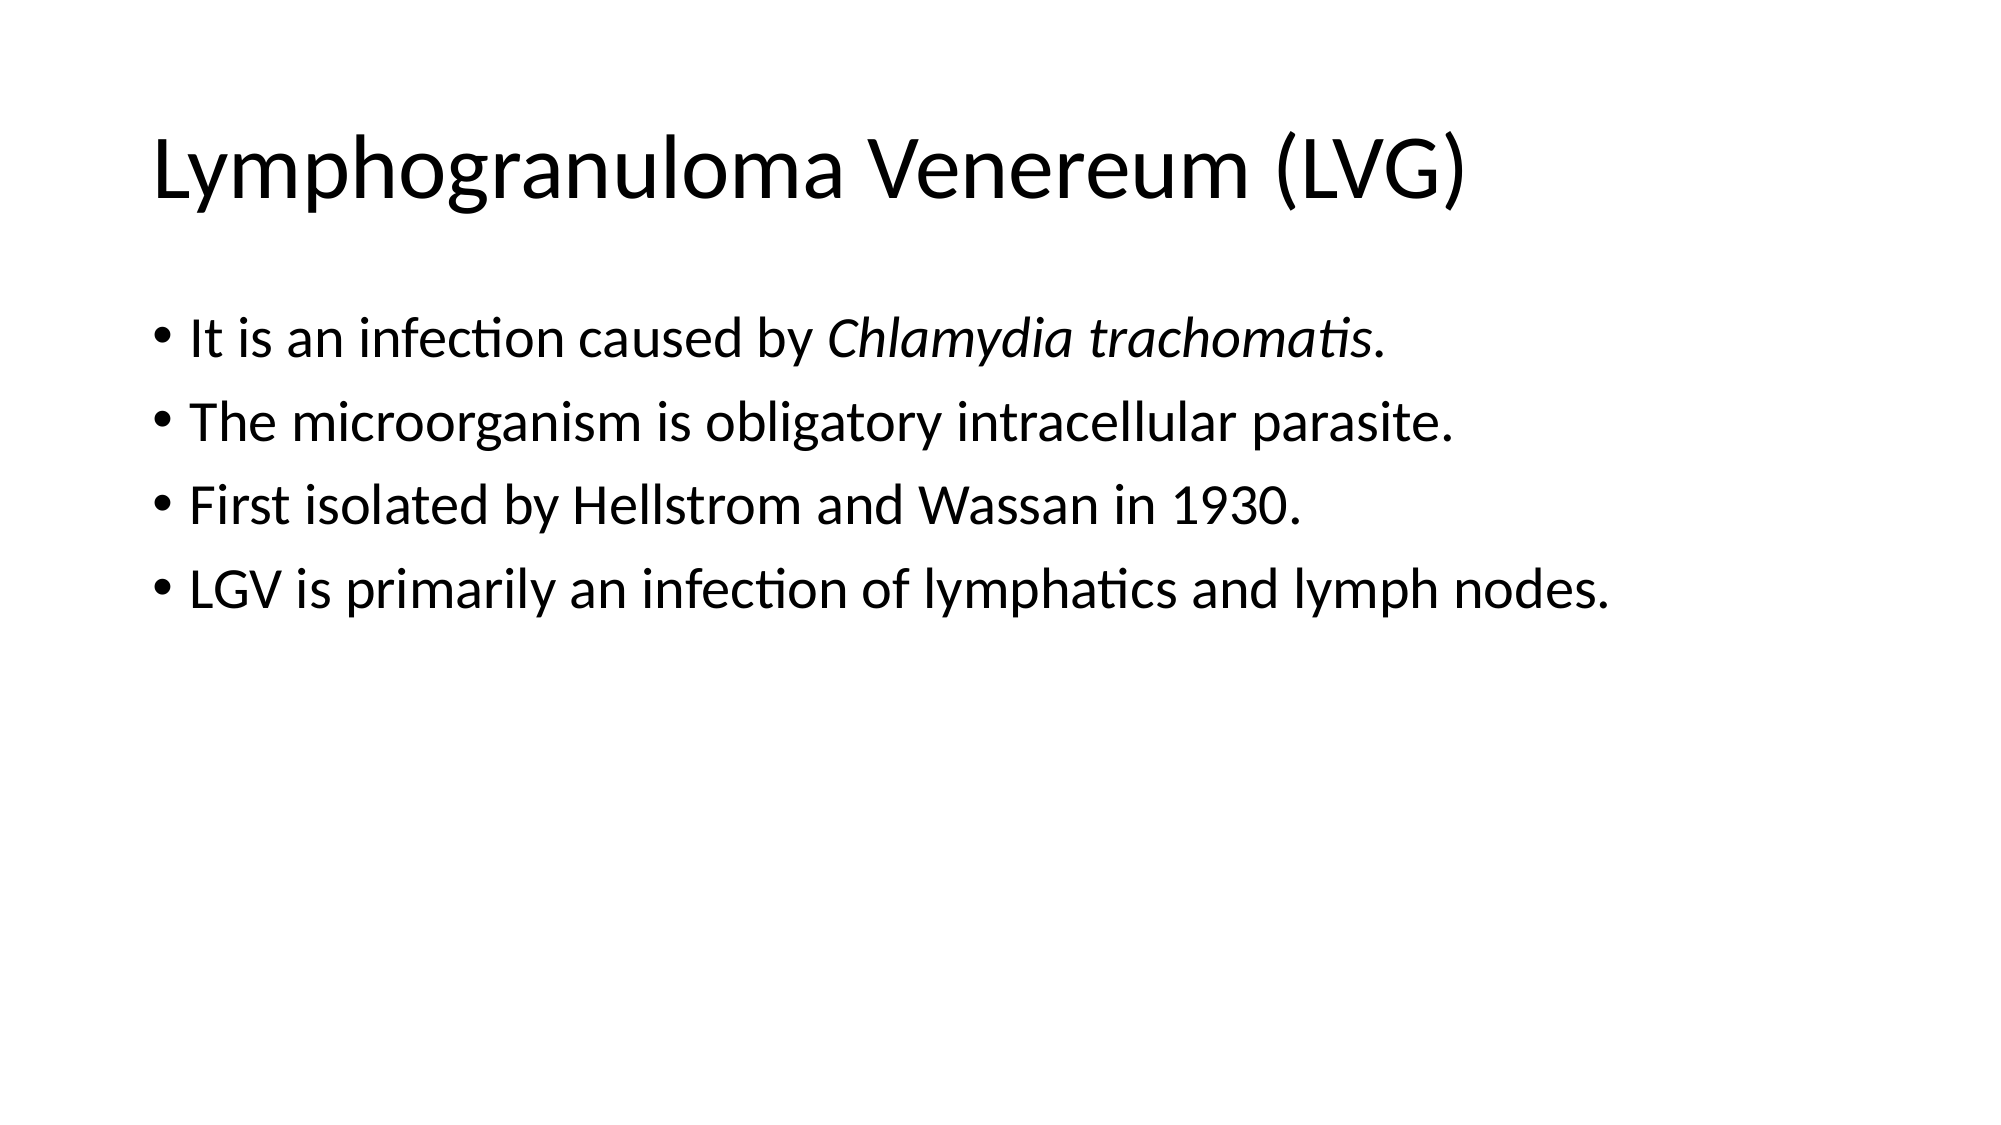

# Lymphogranuloma Venereum (LVG)
It is an infection caused by Chlamydia trachomatis.
The microorganism is obligatory intracellular parasite.
First isolated by Hellstrom and Wassan in 1930.
LGV is primarily an infection of lymphatics and lymph nodes.